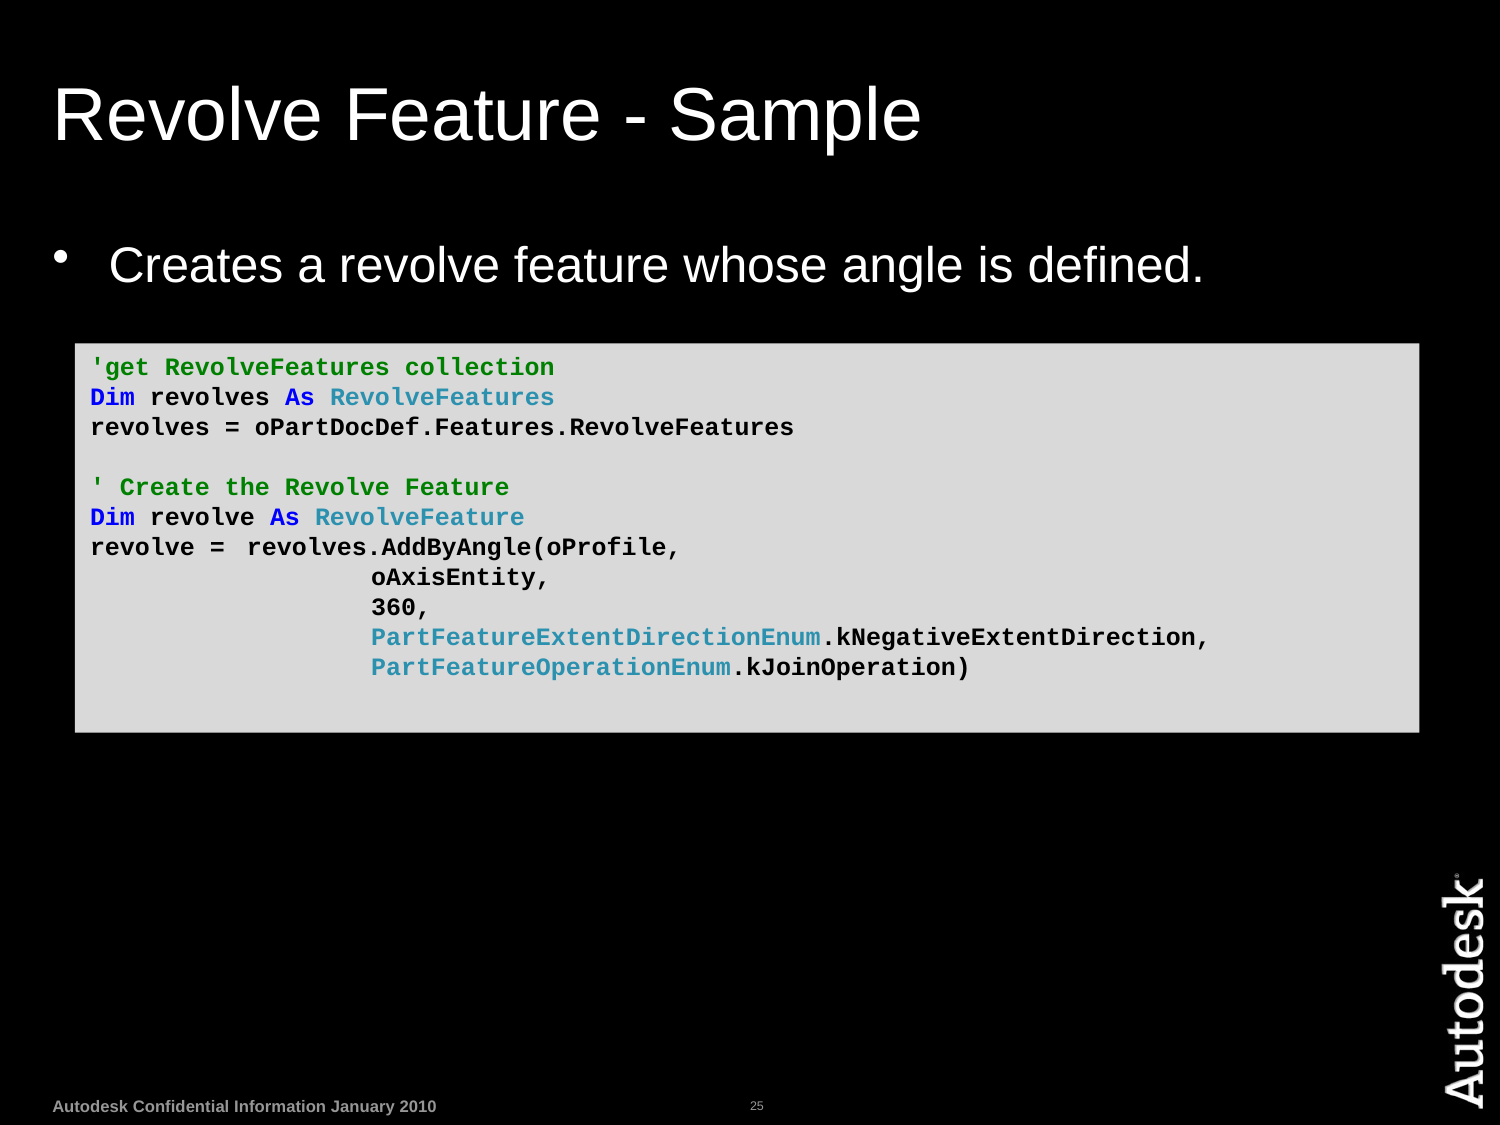

# Revolve Feature - Sample
Creates a revolve feature whose angle is defined.

'get RevolveFeatures collection
Dim revolves As RevolveFeatures
revolves = oPartDocDef.Features.RevolveFeatures

' Create the Revolve Feature
Dim revolve As RevolveFeature
revolve =  revolves.AddByAngle(oProfile,
                               oAxisEntity,
                               360,
                               PartFeatureExtentDirectionEnum.kNegativeExtentDirection,
                               PartFeatureOperationEnum.kJoinOperation)